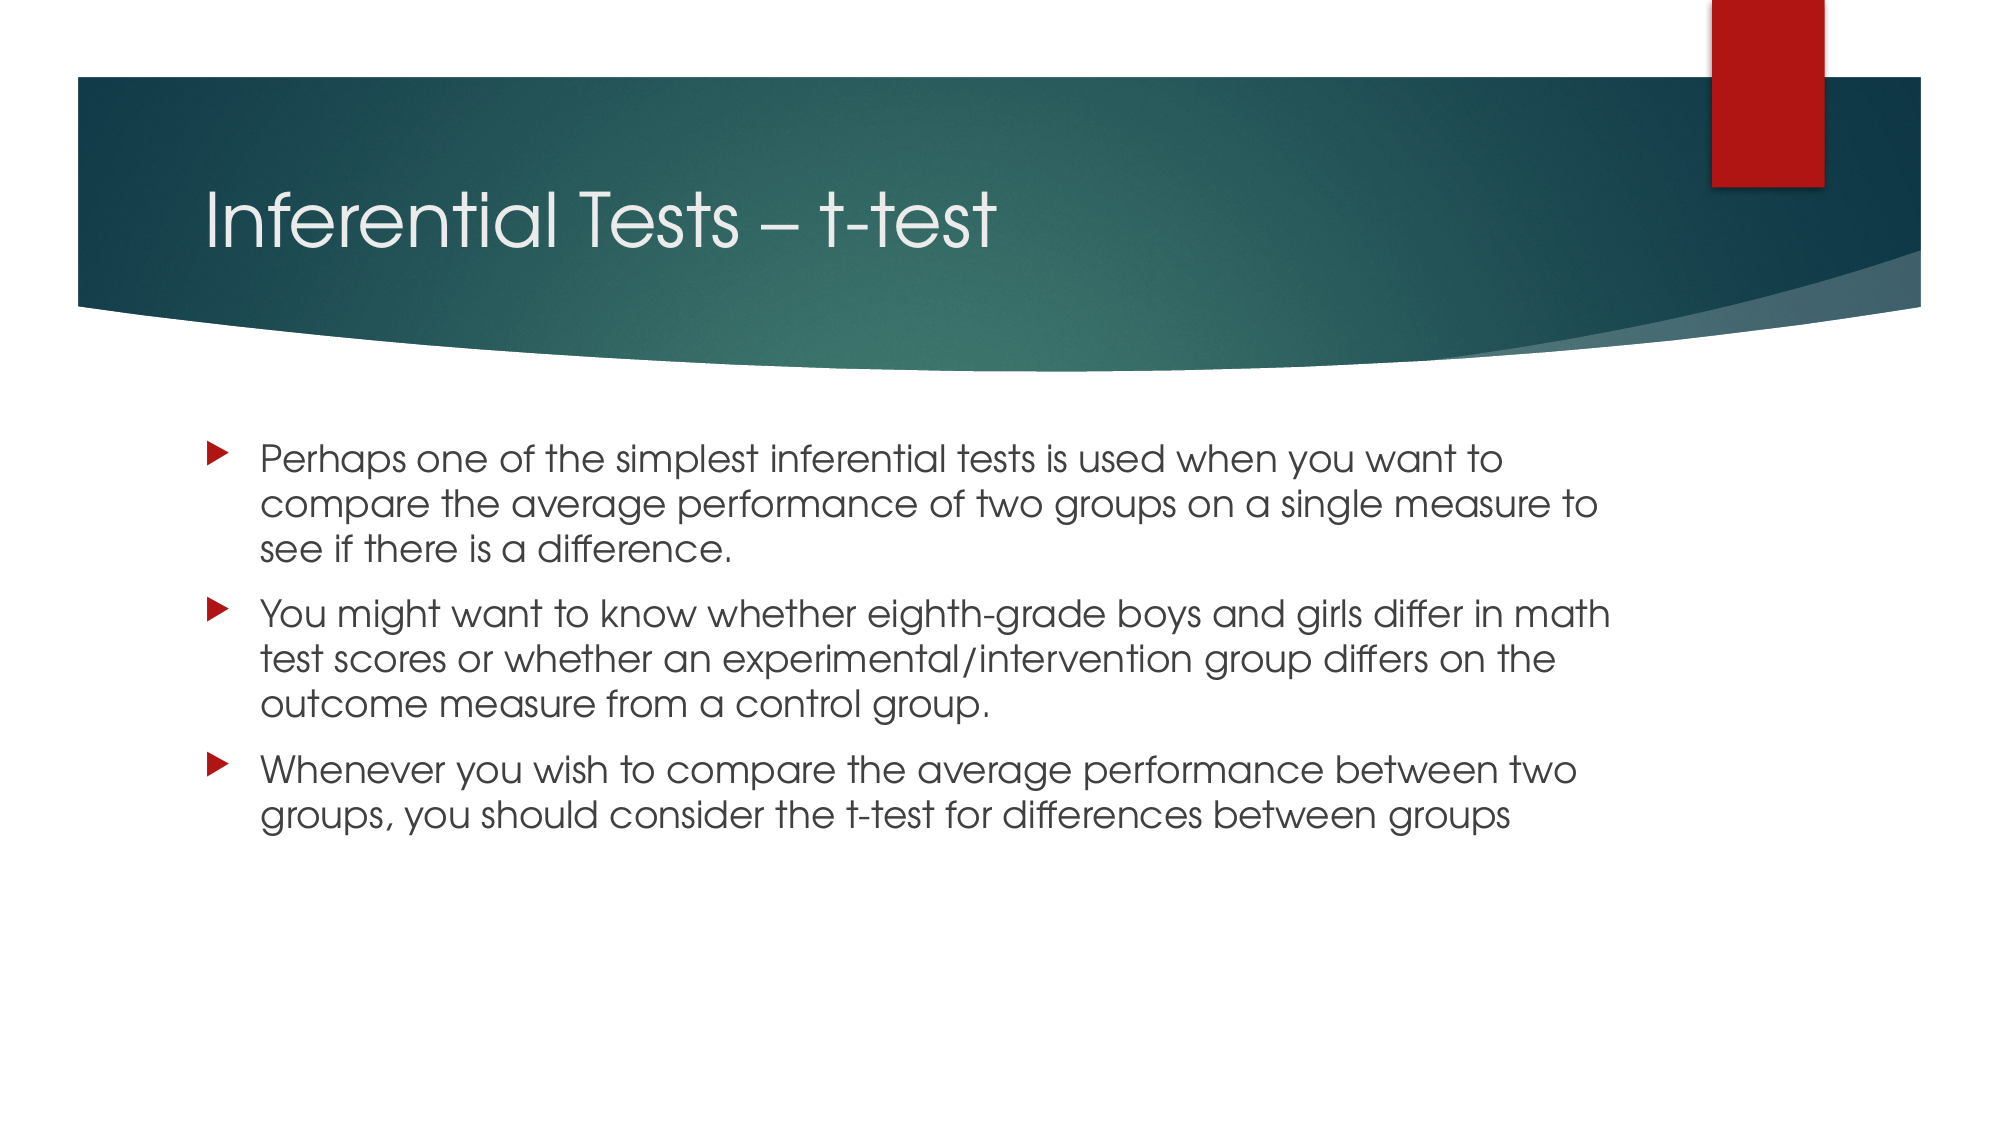

# Inferential Tests – t-test
Perhaps one of the simplest inferential tests is used when you want to compare the average performance of two groups on a single measure to see if there is a difference.
You might want to know whether eighth-grade boys and girls differ in math test scores or whether an experimental/intervention group differs on the outcome measure from a control group.
Whenever you wish to compare the average performance between two groups, you should consider the t-test for differences between groups